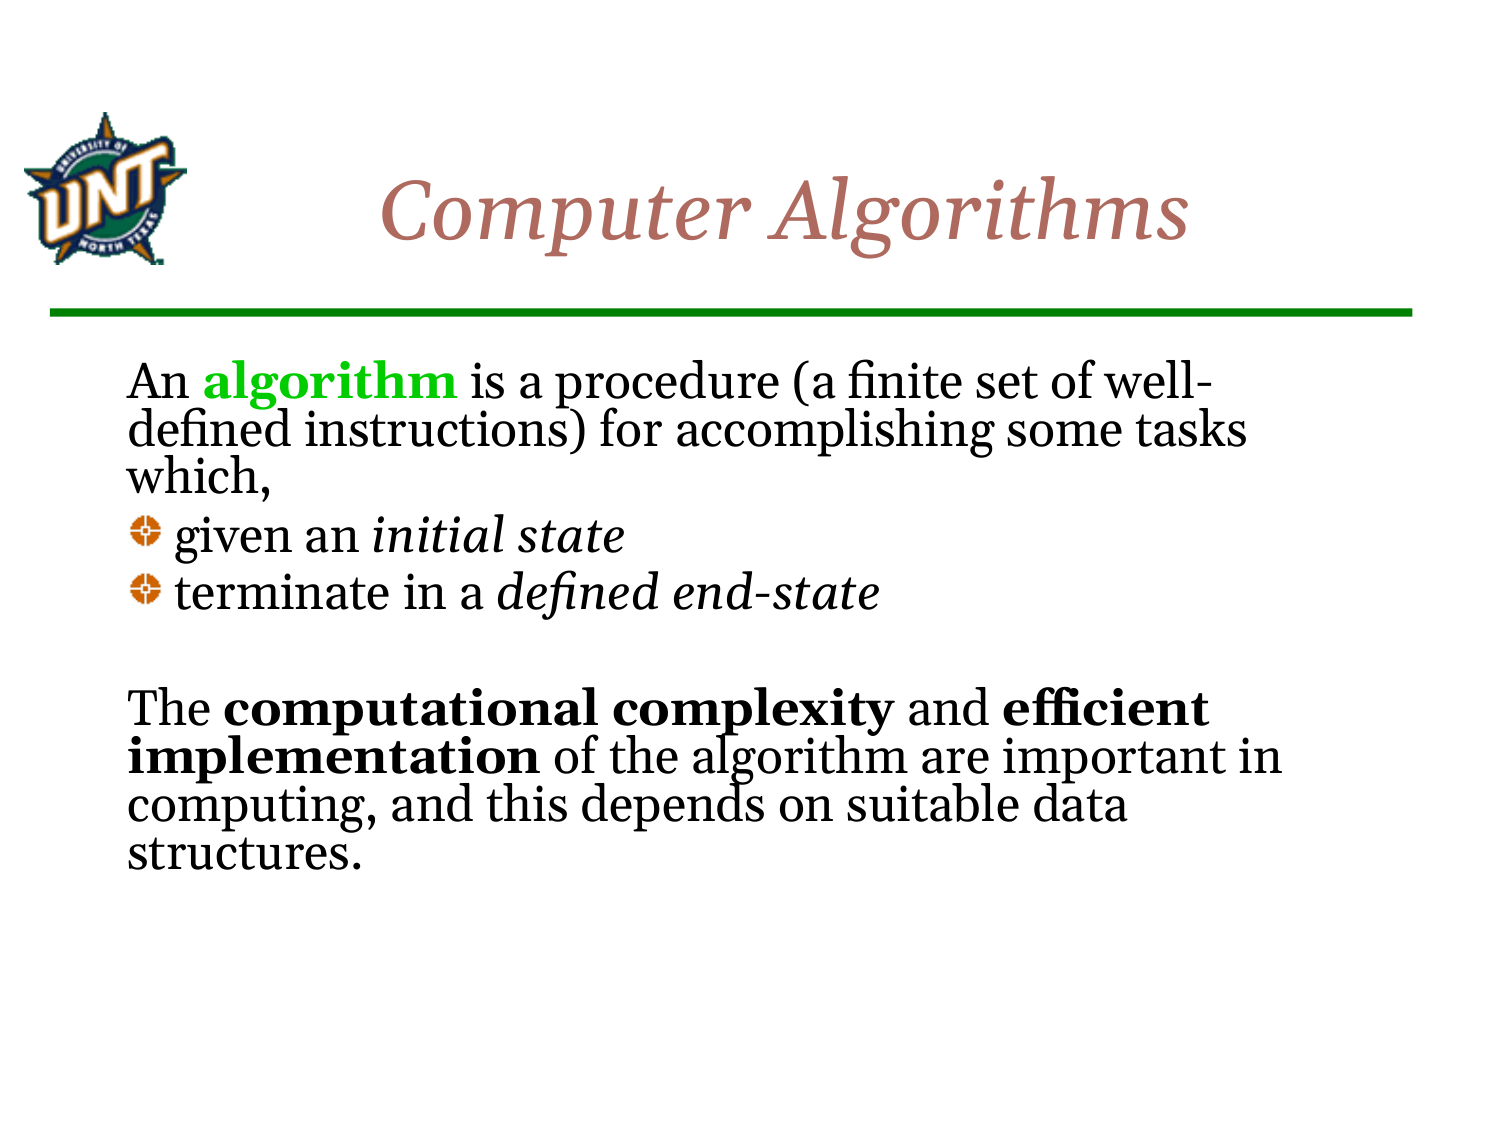

# Computer Algorithms
An algorithm is a procedure (a finite set of well-defined instructions) for accomplishing some tasks which,
 given an initial state
 terminate in a defined end-state

The computational complexity and efficient implementation of the algorithm are important in computing, and this depends on suitable data structures.